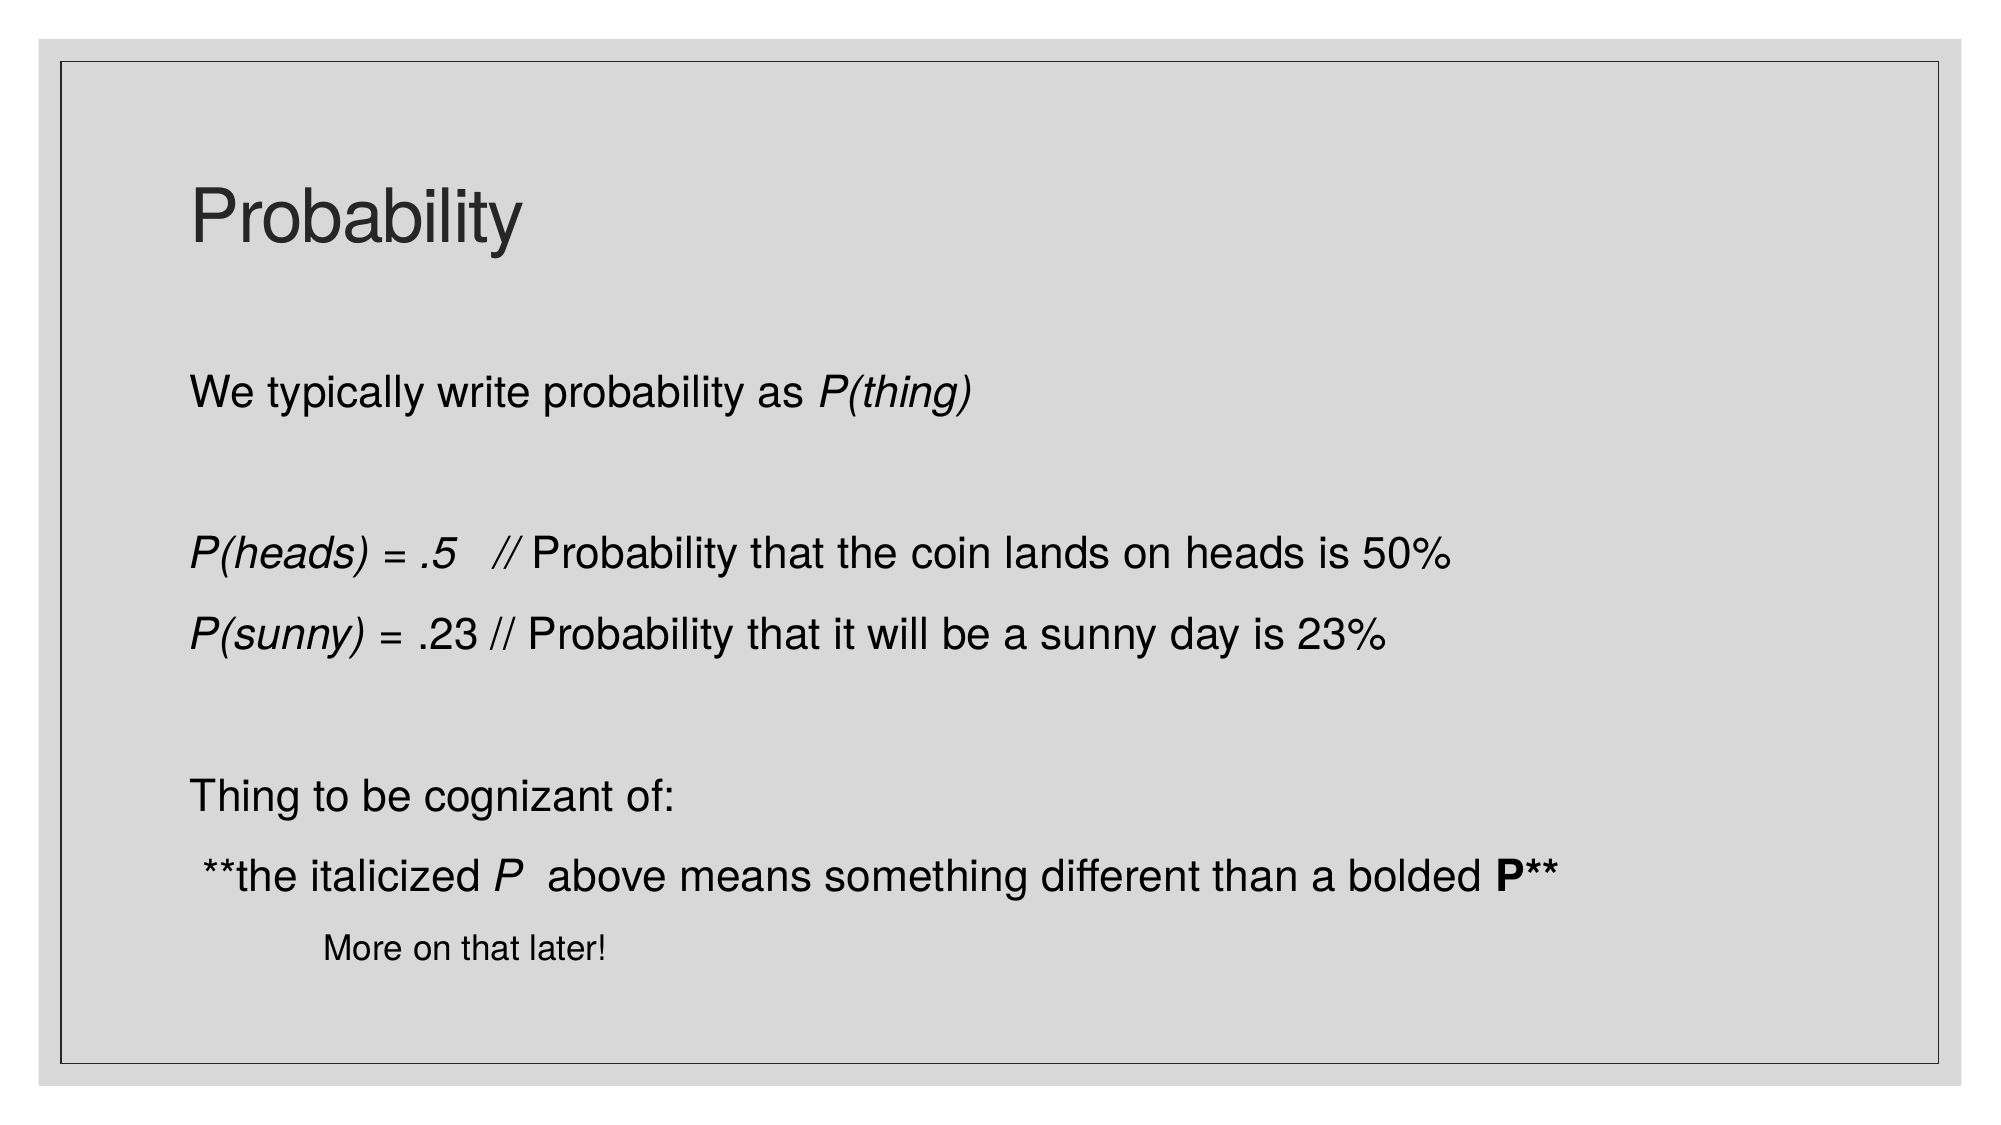

# Probability
We typically write probability as P(thing)

P(heads) = .5   // Probability that the coin lands on heads is 50%
P(sunny) = .23 // Probability that it will be a sunny day is 23%

Thing to be cognizant of:
 **the italicized P  above means something different than a bolded P**
		More on that later!